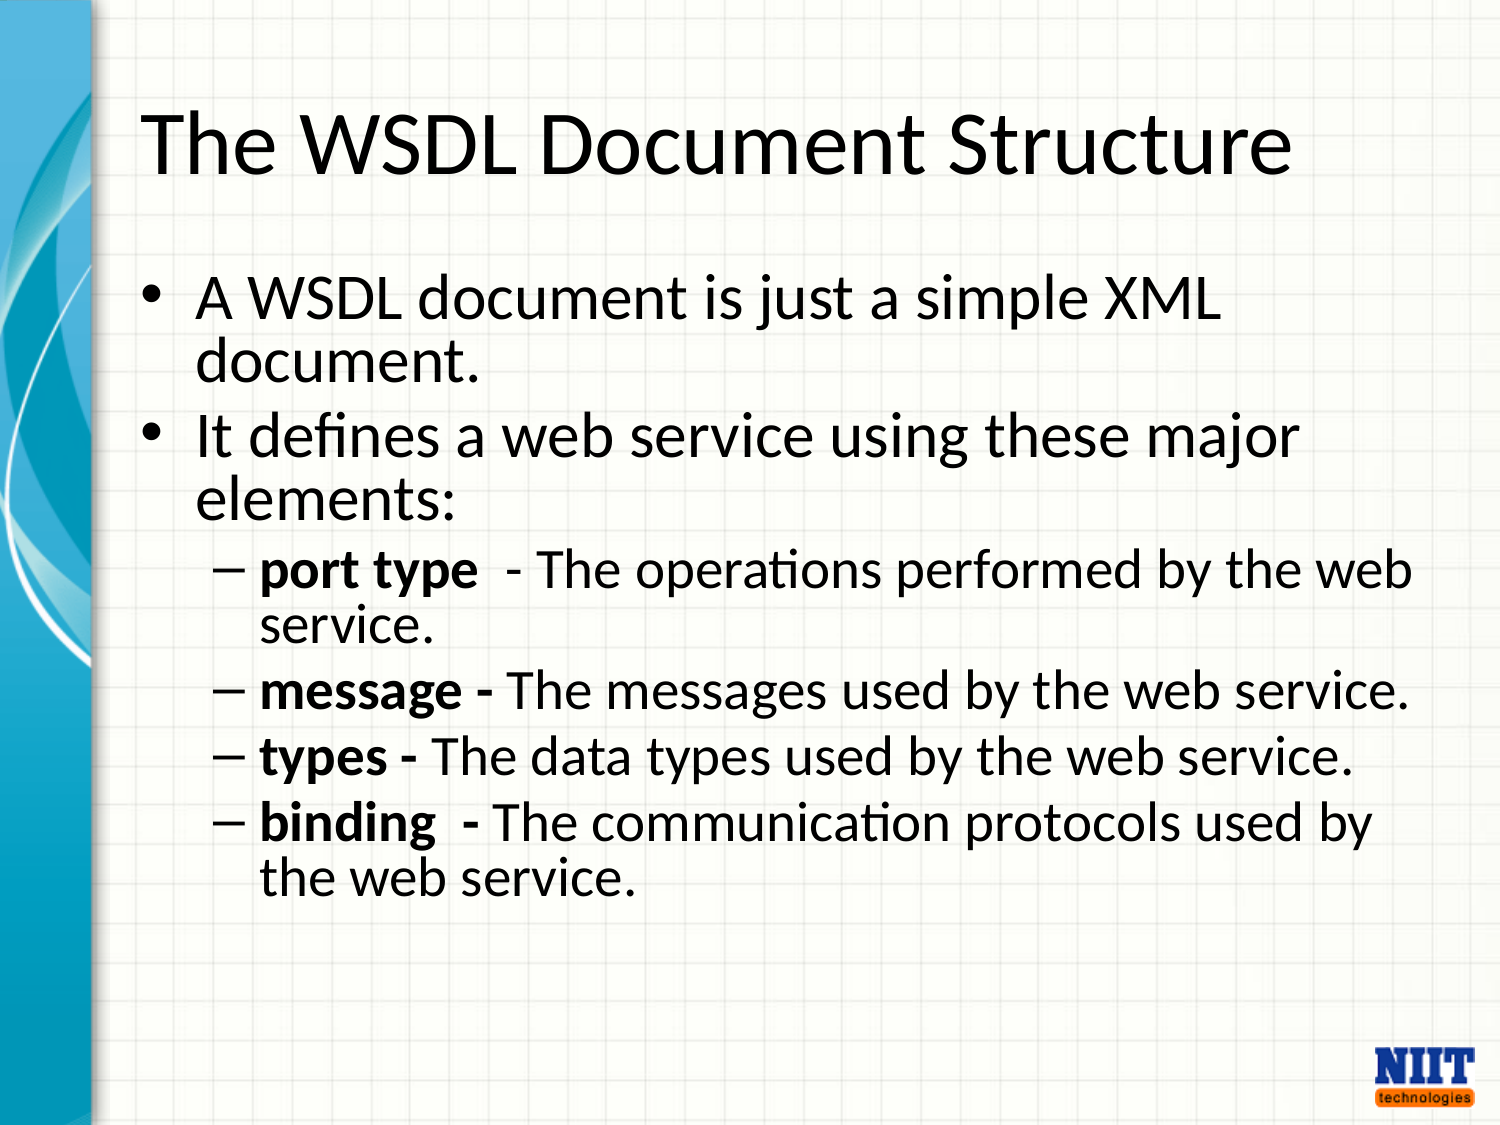

# The WSDL Document Structure
A WSDL document is just a simple XML document.
It defines a web service using these major elements:
port type  - The operations performed by the web service.
message - The messages used by the web service.
types - The data types used by the web service.
binding  - The communication protocols used by the web service.